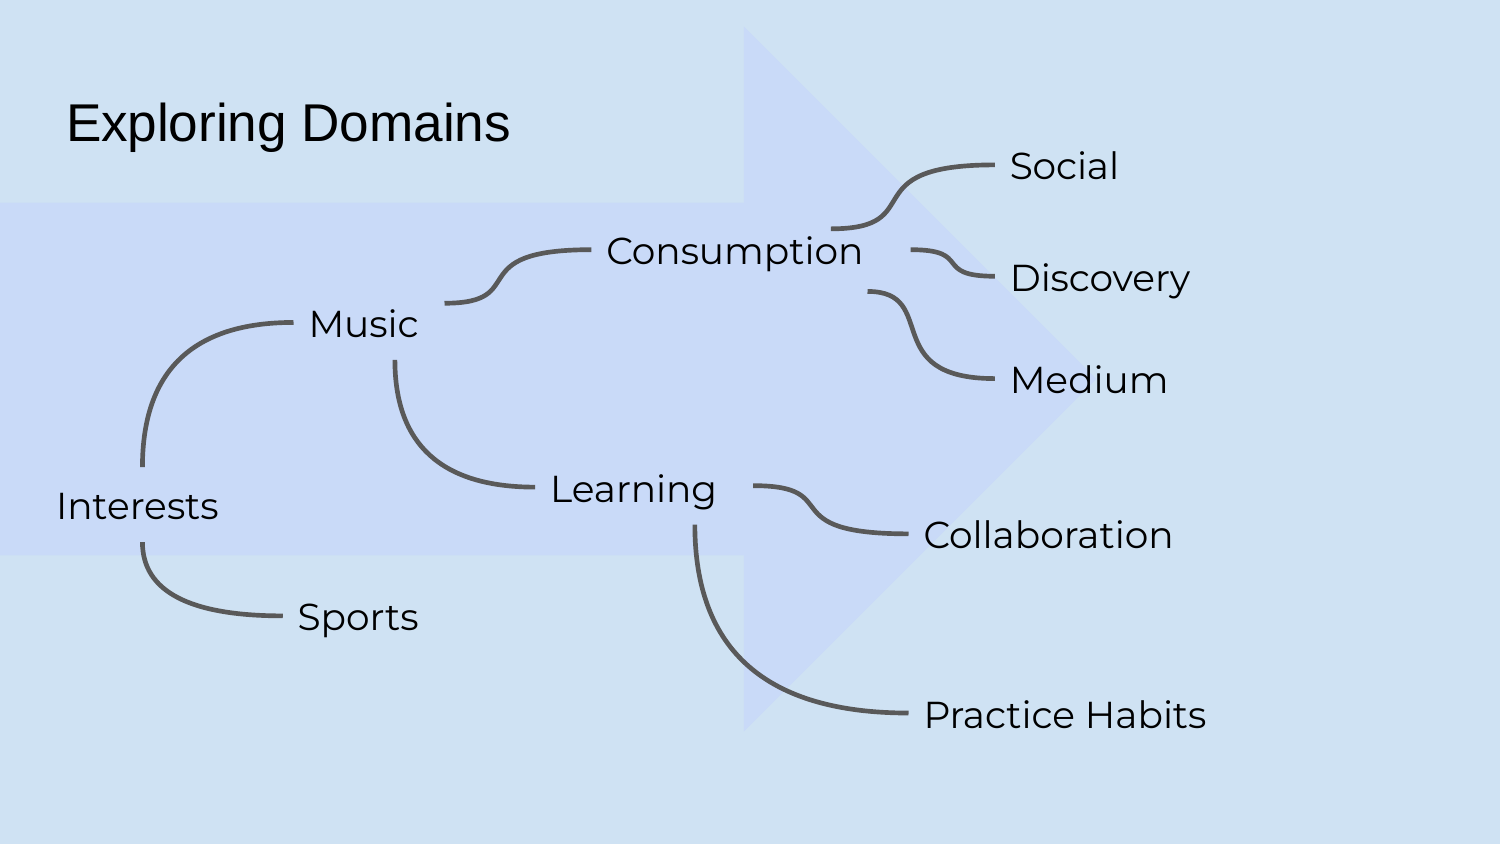

Exploring Domains
Social
Consumption
Discovery
Music
Medium
Learning
Interests
Collaboration
Sports
Practice Habits